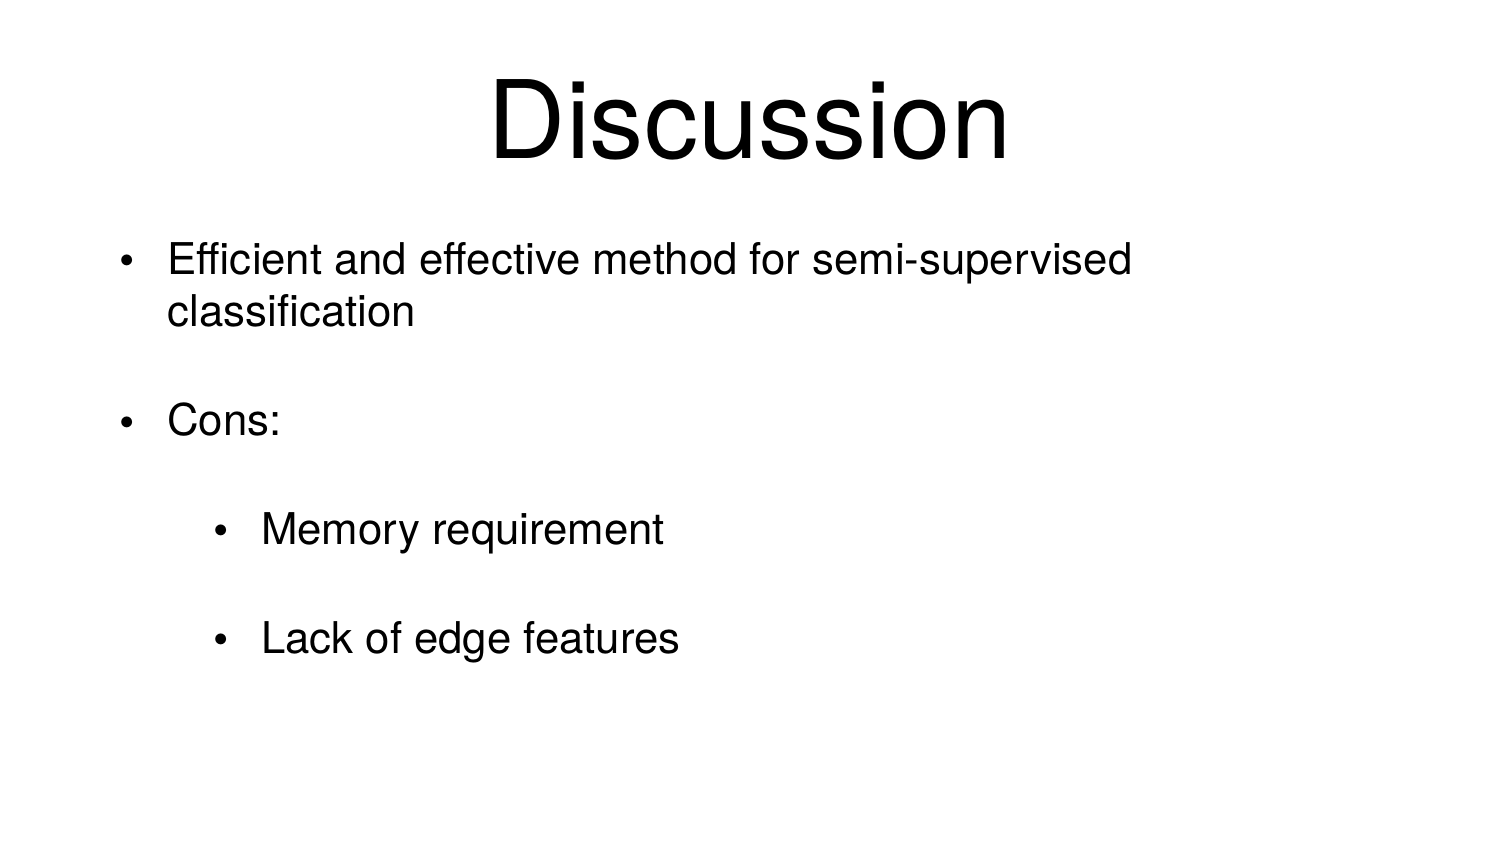

# Discussion
Efficient and effective method for semi-supervised classification
Cons:
Memory requirement
Lack of edge features